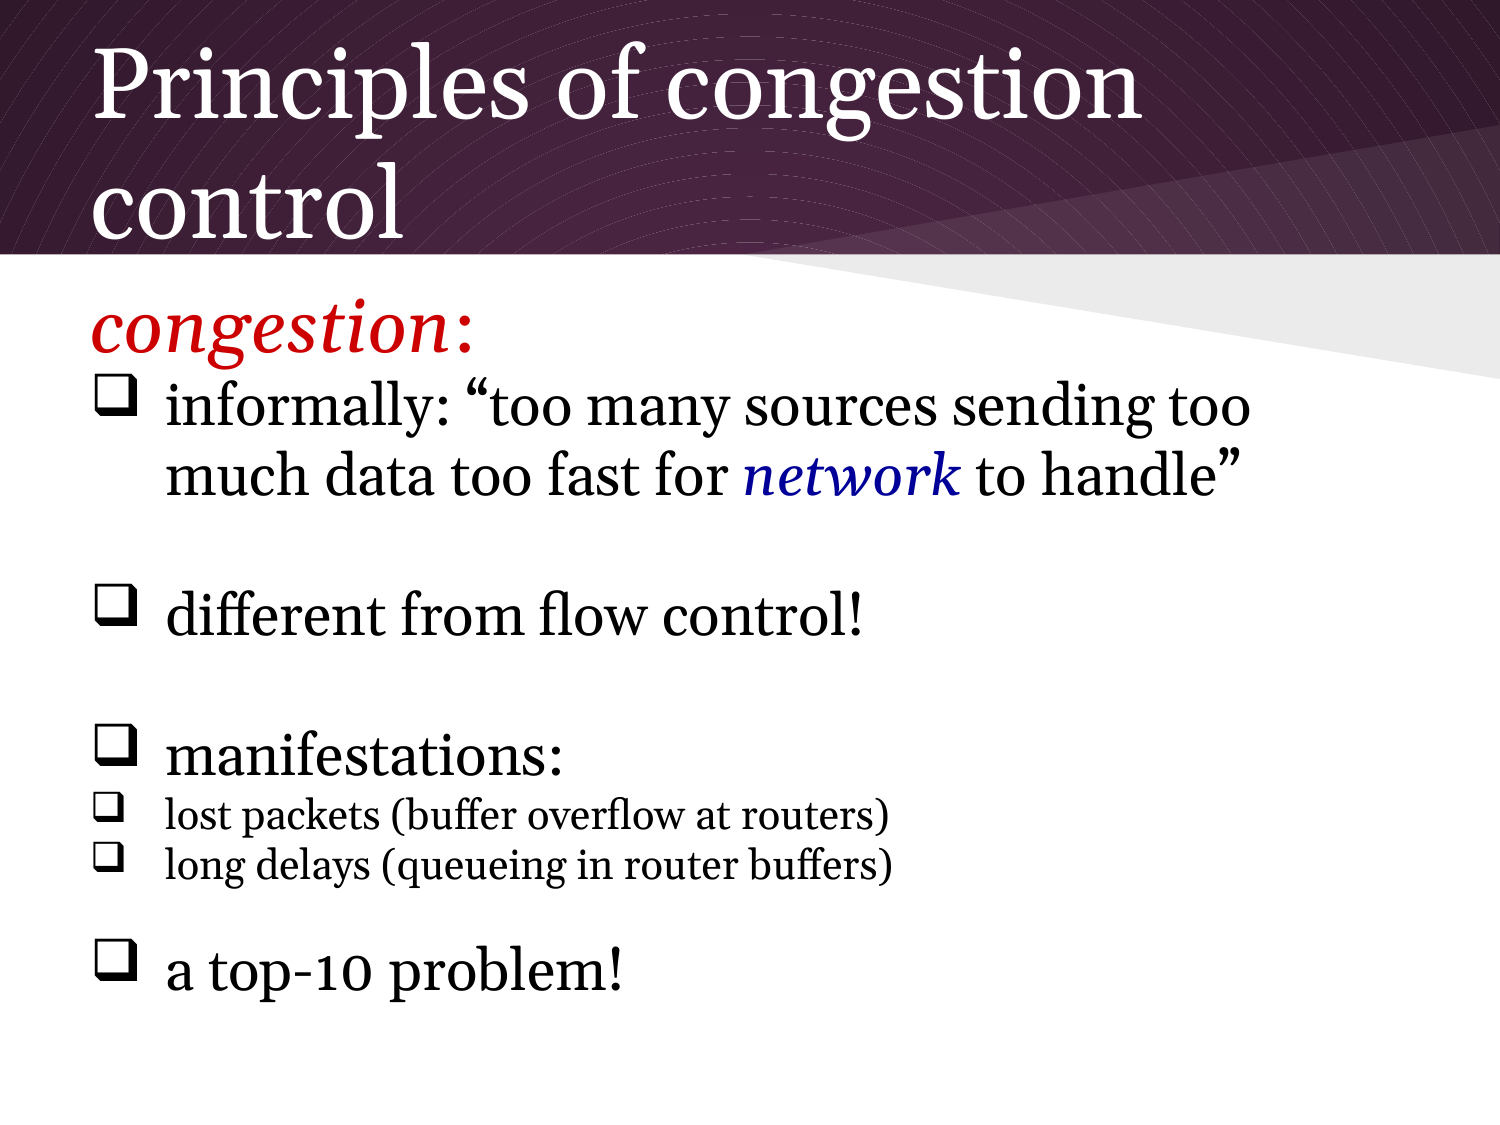

# Principles of congestion control
congestion:
informally: “too many sources sending too much data too fast for network to handle”

different from flow control!

manifestations:
lost packets (buffer overflow at routers)
long delays (queueing in router buffers)

a top-10 problem!